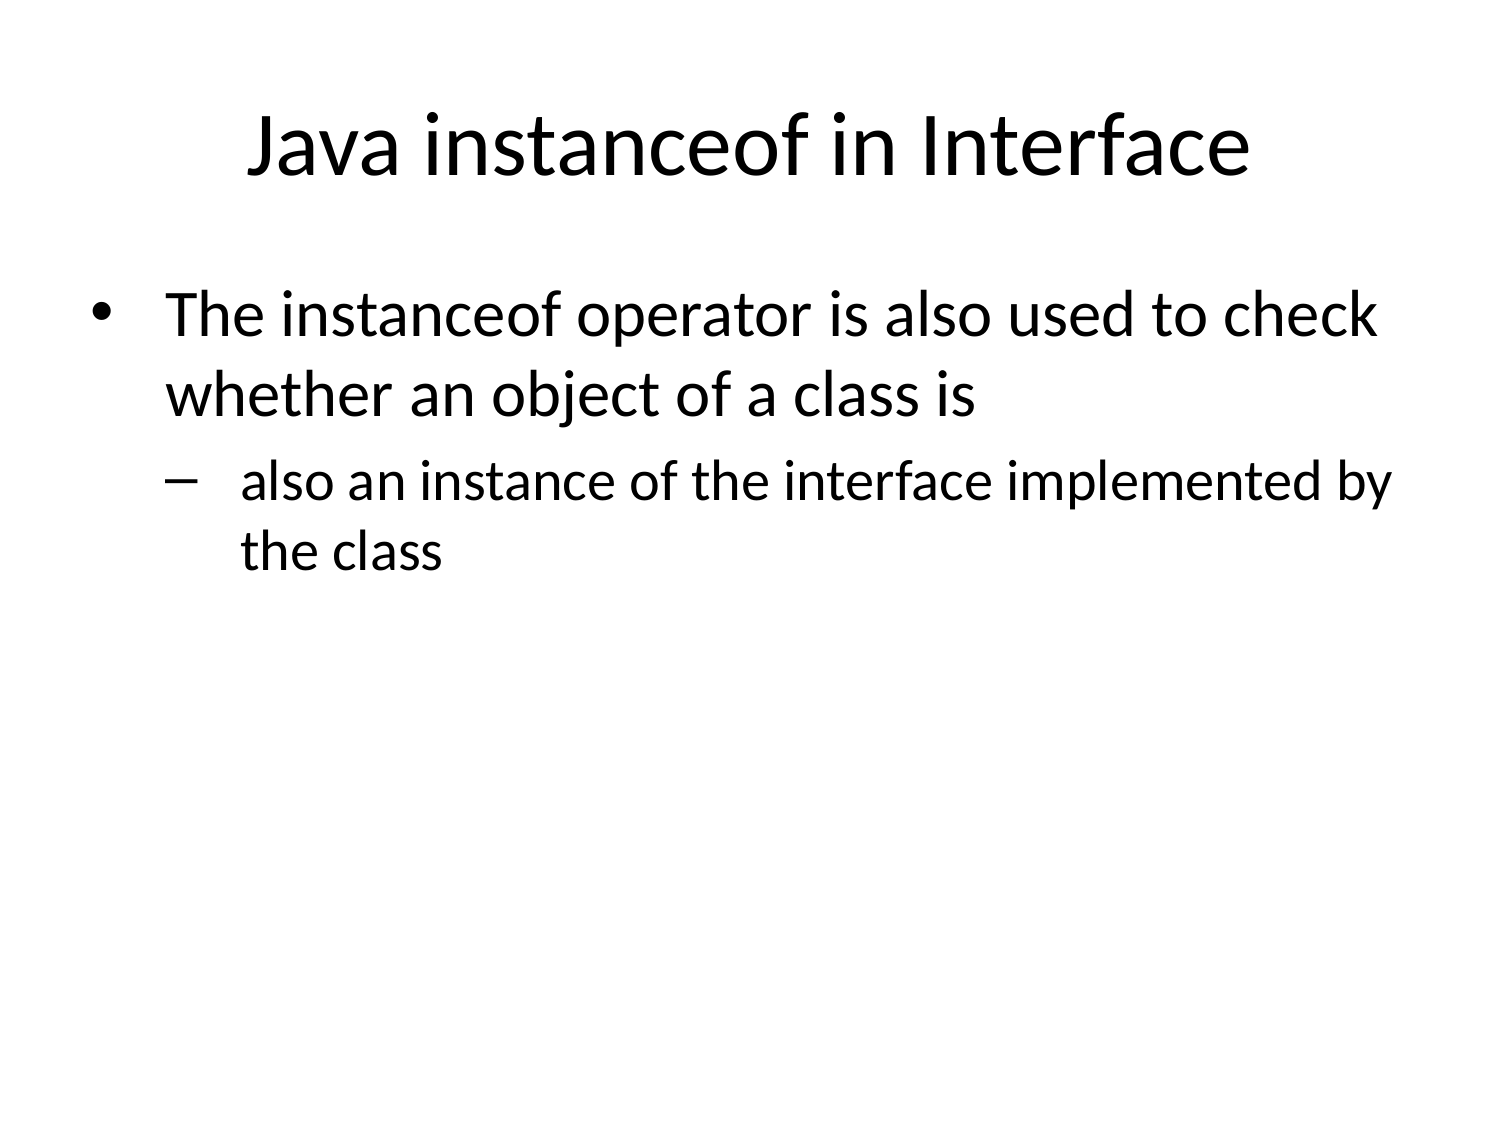

# Java instanceof in Interface
The instanceof operator is also used to check whether an object of a class is
also an instance of the interface implemented by the class